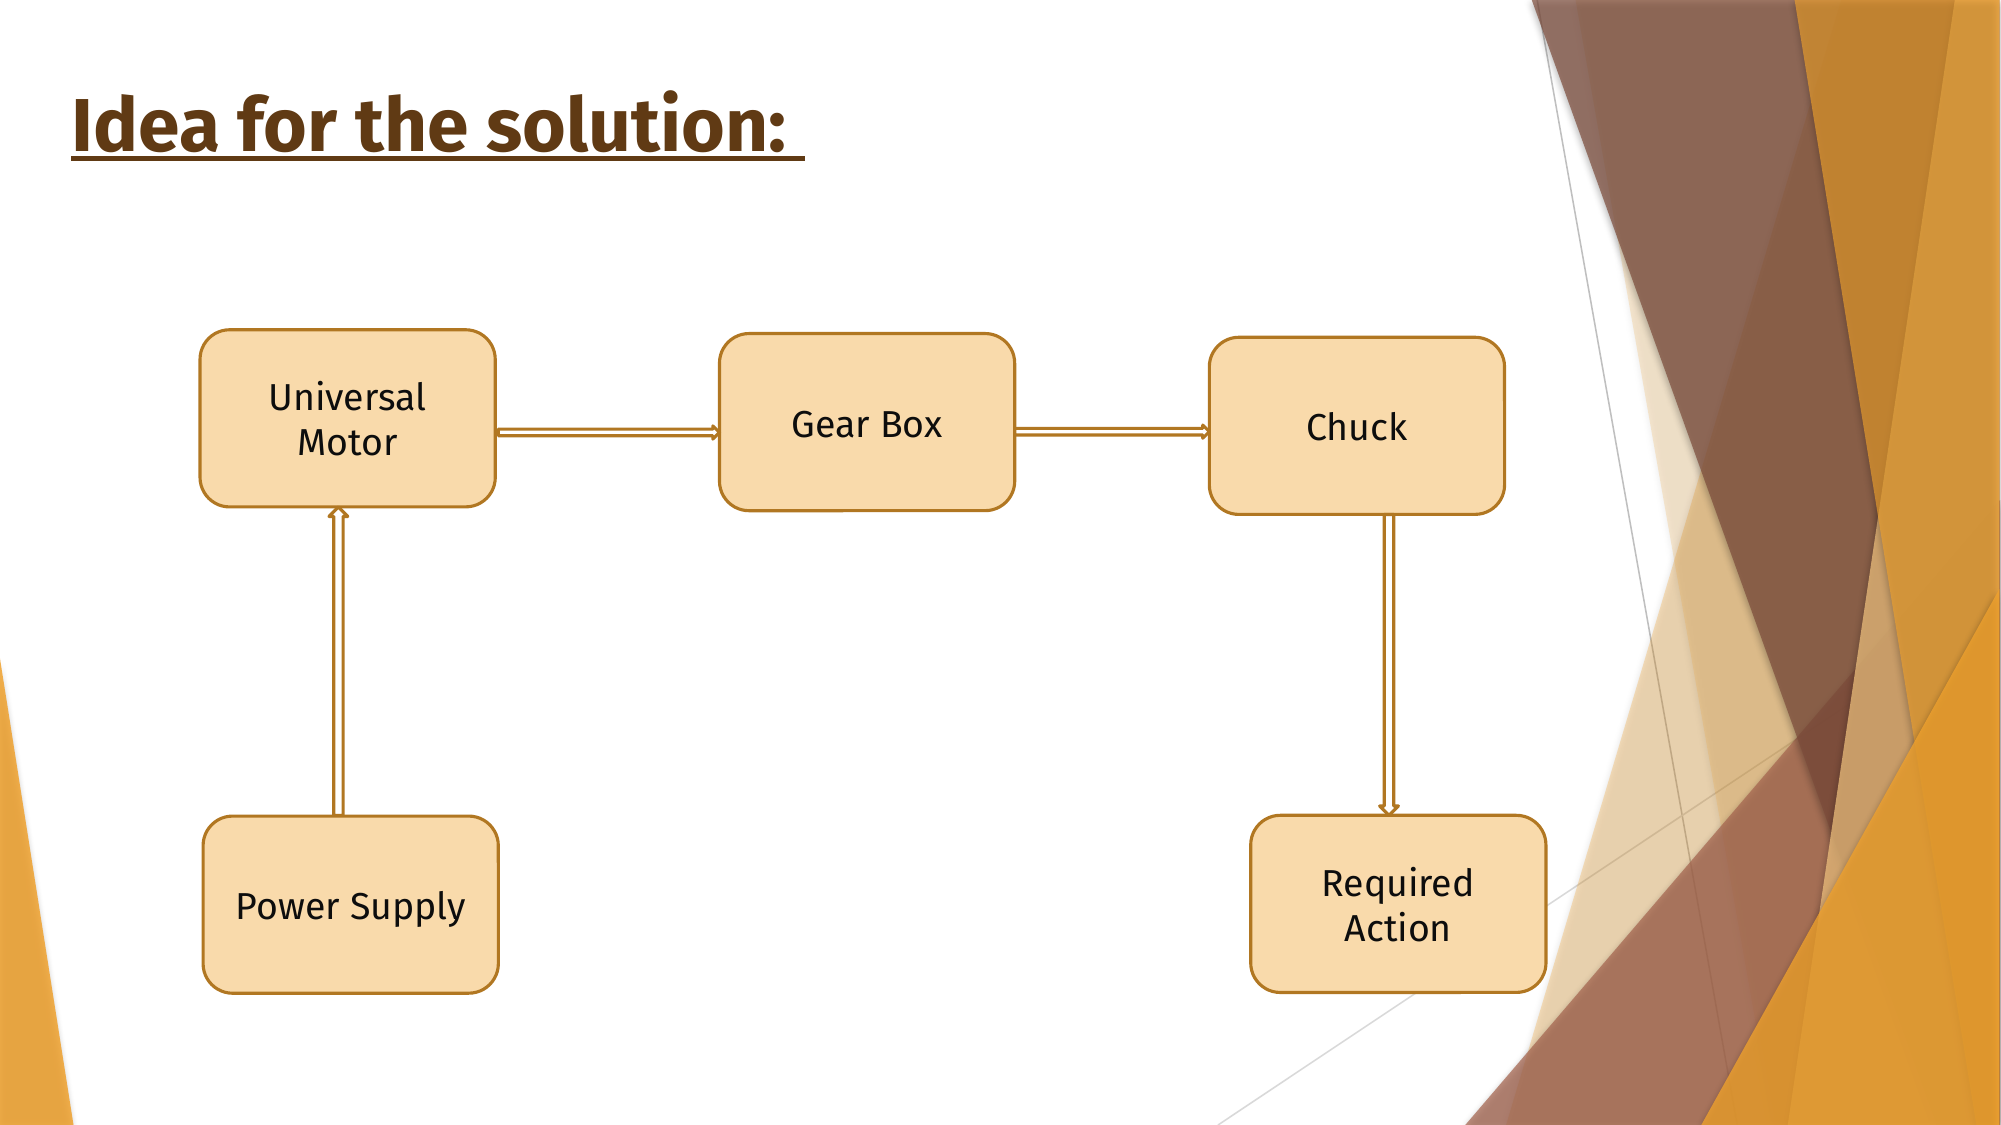

# Idea for the solution:

Universal Motor
Gear Box
Chuck

Required Action
Power Supply